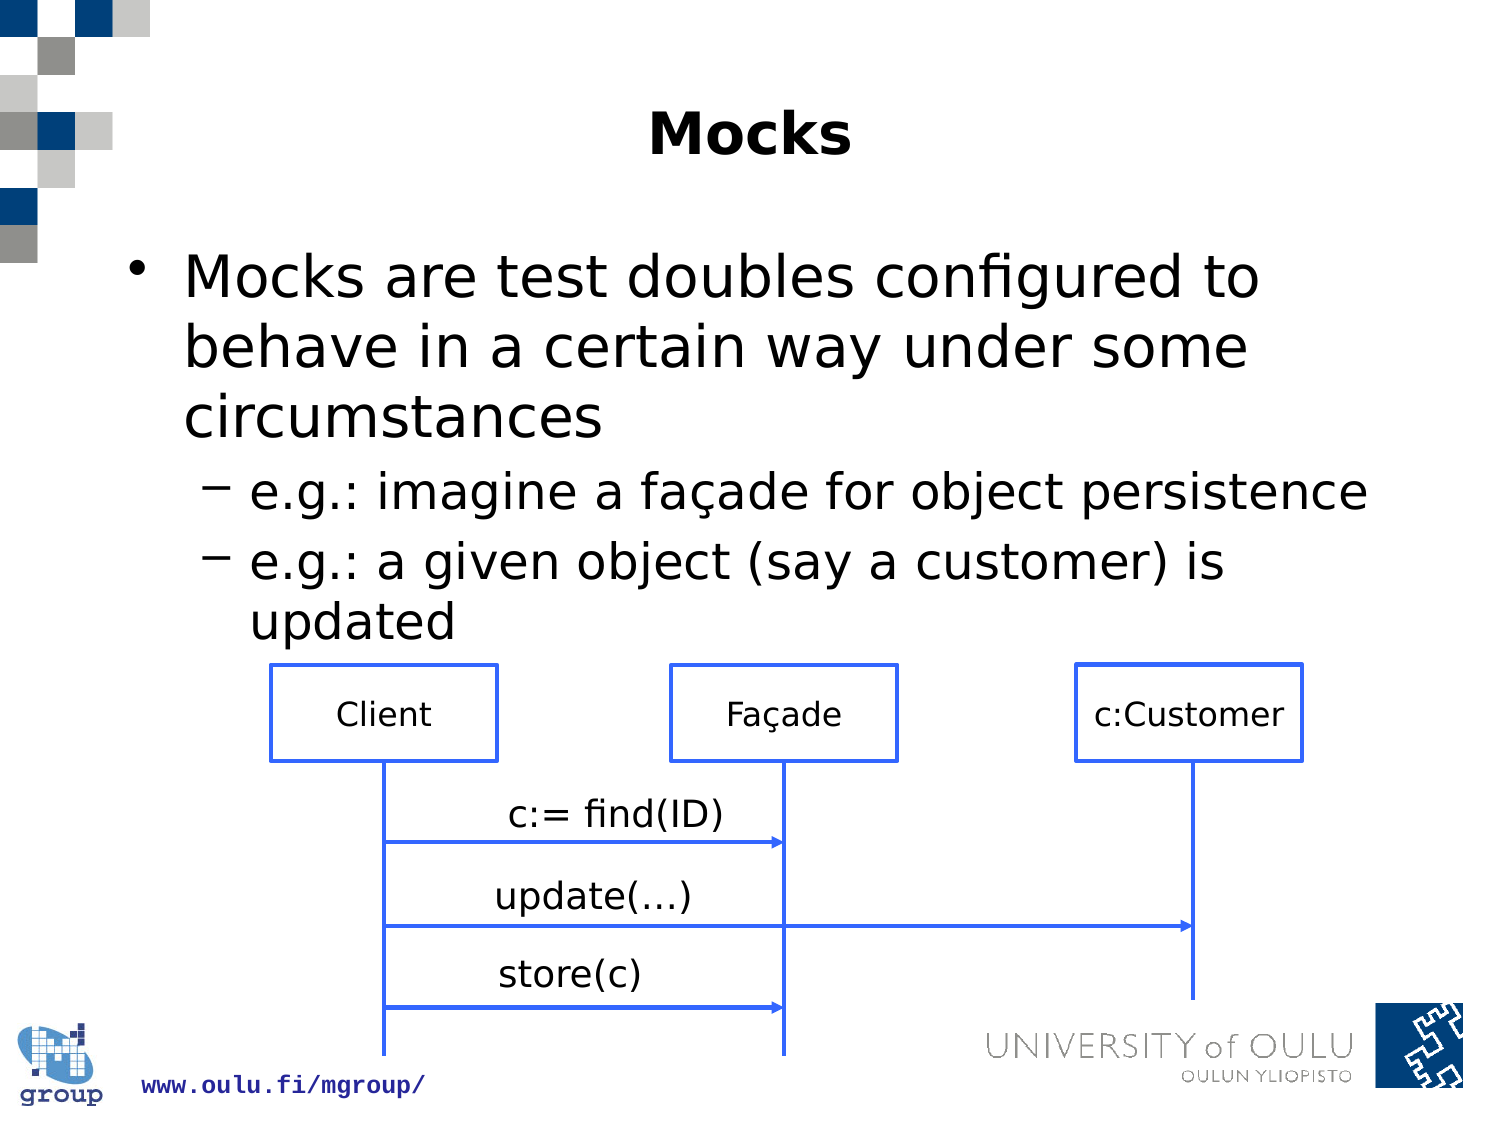

# Mocks
Mocks are test doubles configured to behave in a certain way under some circumstances
e.g.: imagine a façade for object persistence
e.g.: a given object (say a customer) is updated
c:Customer
Client
Façade
c:= find(ID)
update(…)
store(c)